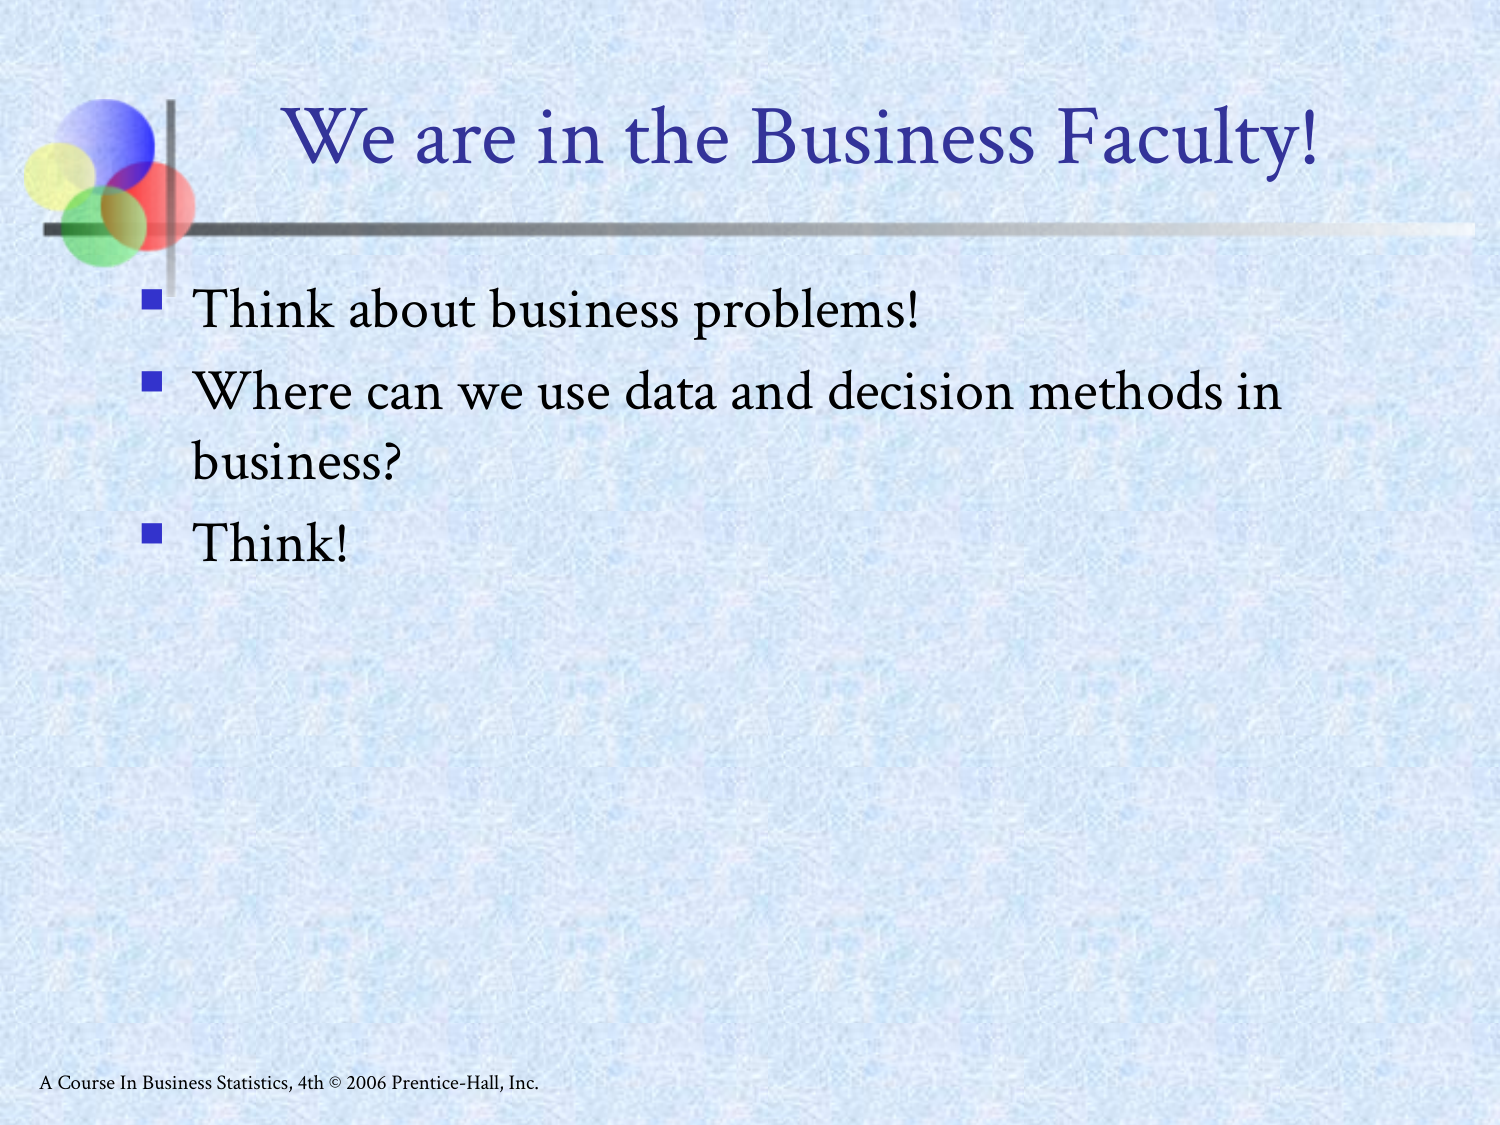

# We are in the Business Faculty!
Think about business problems!
Where can we use data and decision methods in business?
Think!
A Course In Business Statistics, 4th © 2006 Prentice-Hall, Inc.